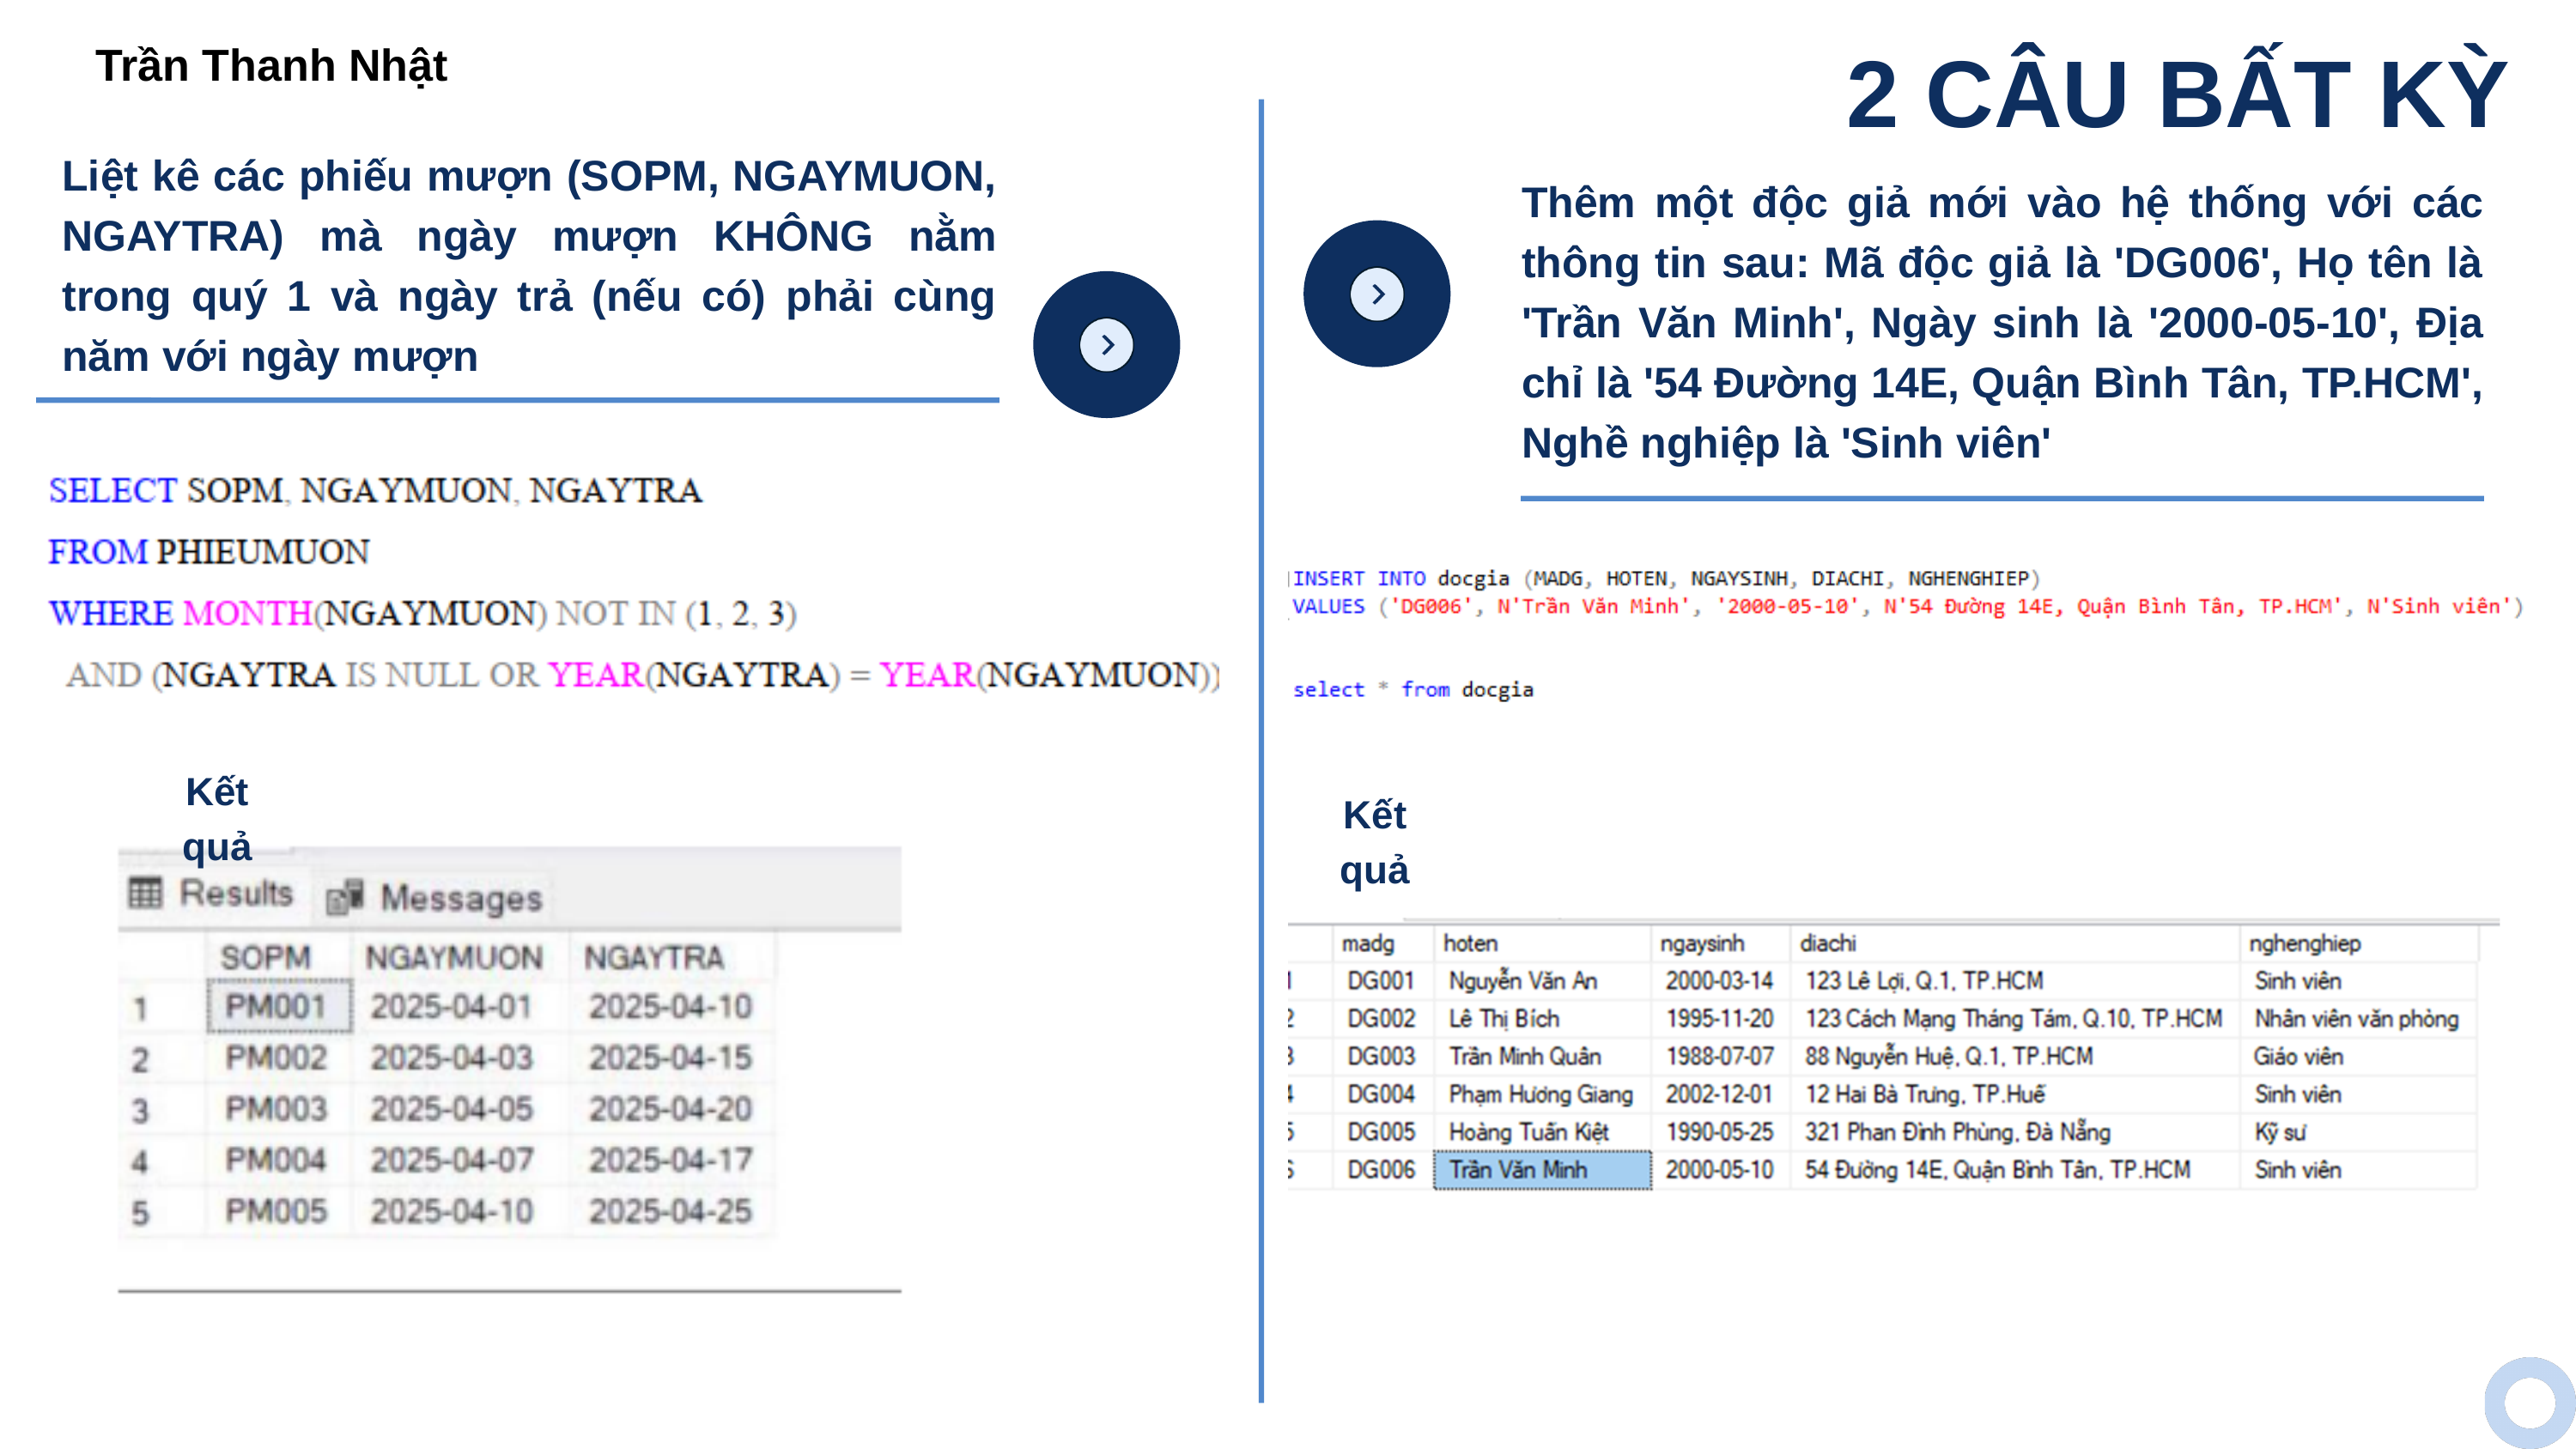

2 CÂU BẤT KỲ
Trần Thanh Nhật

Liệt kê các phiếu mượn (SOPM, NGAYMUON, NGAYTRA) mà ngày mượn KHÔNG nằm trong quý 1 và ngày trả (nếu có) phải cùng năm với ngày mượn
Thêm một độc giả mới vào hệ thống với các thông tin sau: Mã độc giả là 'DG006', Họ tên là 'Trần Văn Minh', Ngày sinh là '2000-05-10', Địa chỉ là '54 Đường 14E, Quận Bình Tân, TP.HCM', Nghề nghiệp là 'Sinh viên'

Kết quả
Kết quả